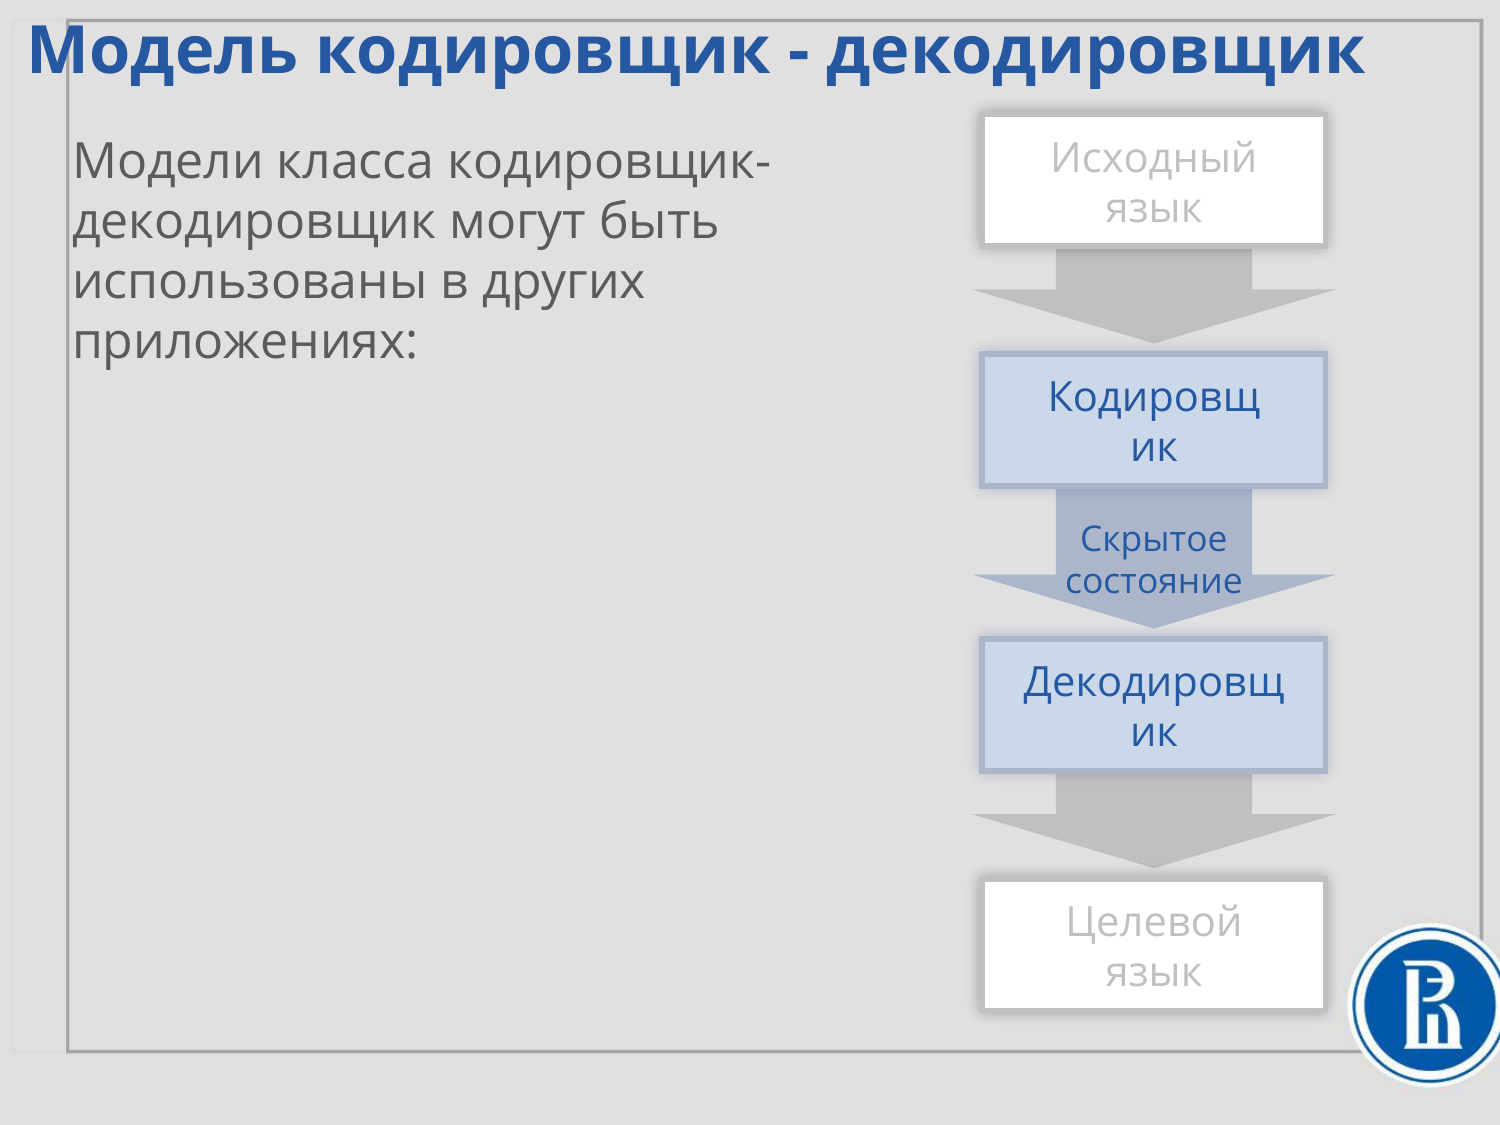

Модель кодировщик - декодировщик

Исходный язык
Модели класса кодировщик-декодировщик могут быть использованы в других приложениях:

Кодировщик

Кодировщик
Скрытое состояние

Декодировщик

Целевой язык